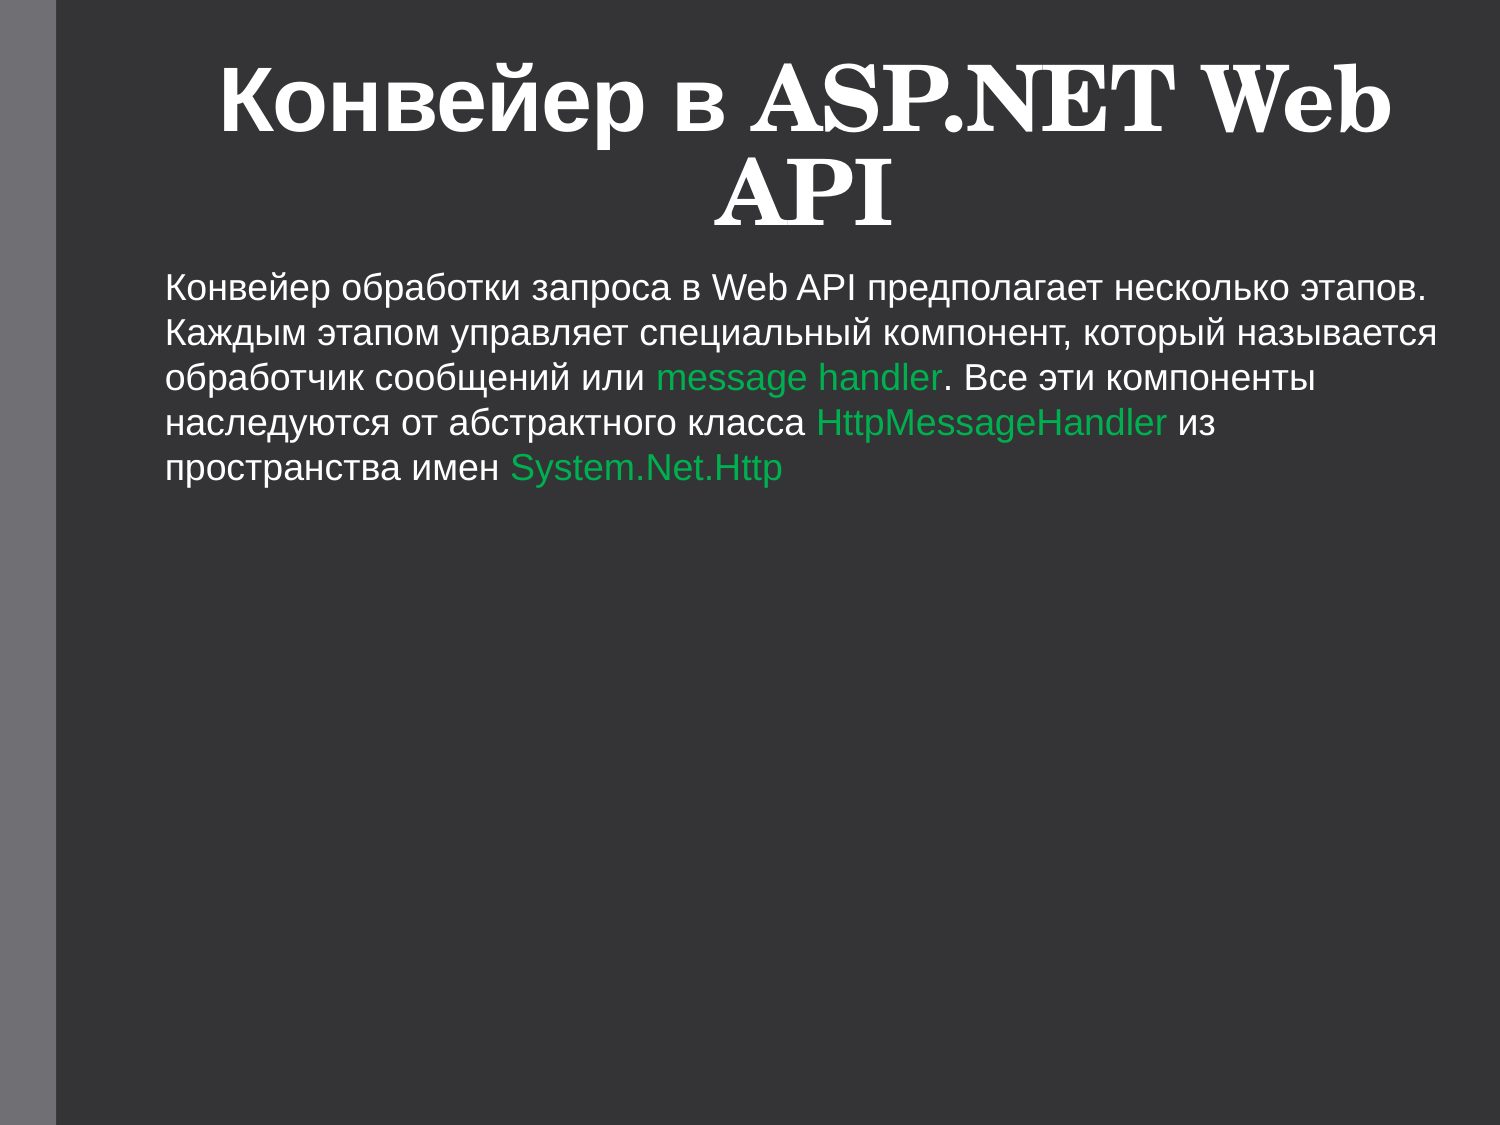

# Конвейер в ASP.NET Web API
Конвейер обработки запроса в Web API предполагает несколько этапов. Каждым этапом управляет специальный компонент, который называется обработчик сообщений или message handler. Все эти компоненты наследуются от абстрактного класса HttpMessageHandler из пространства имен System.Net.Http